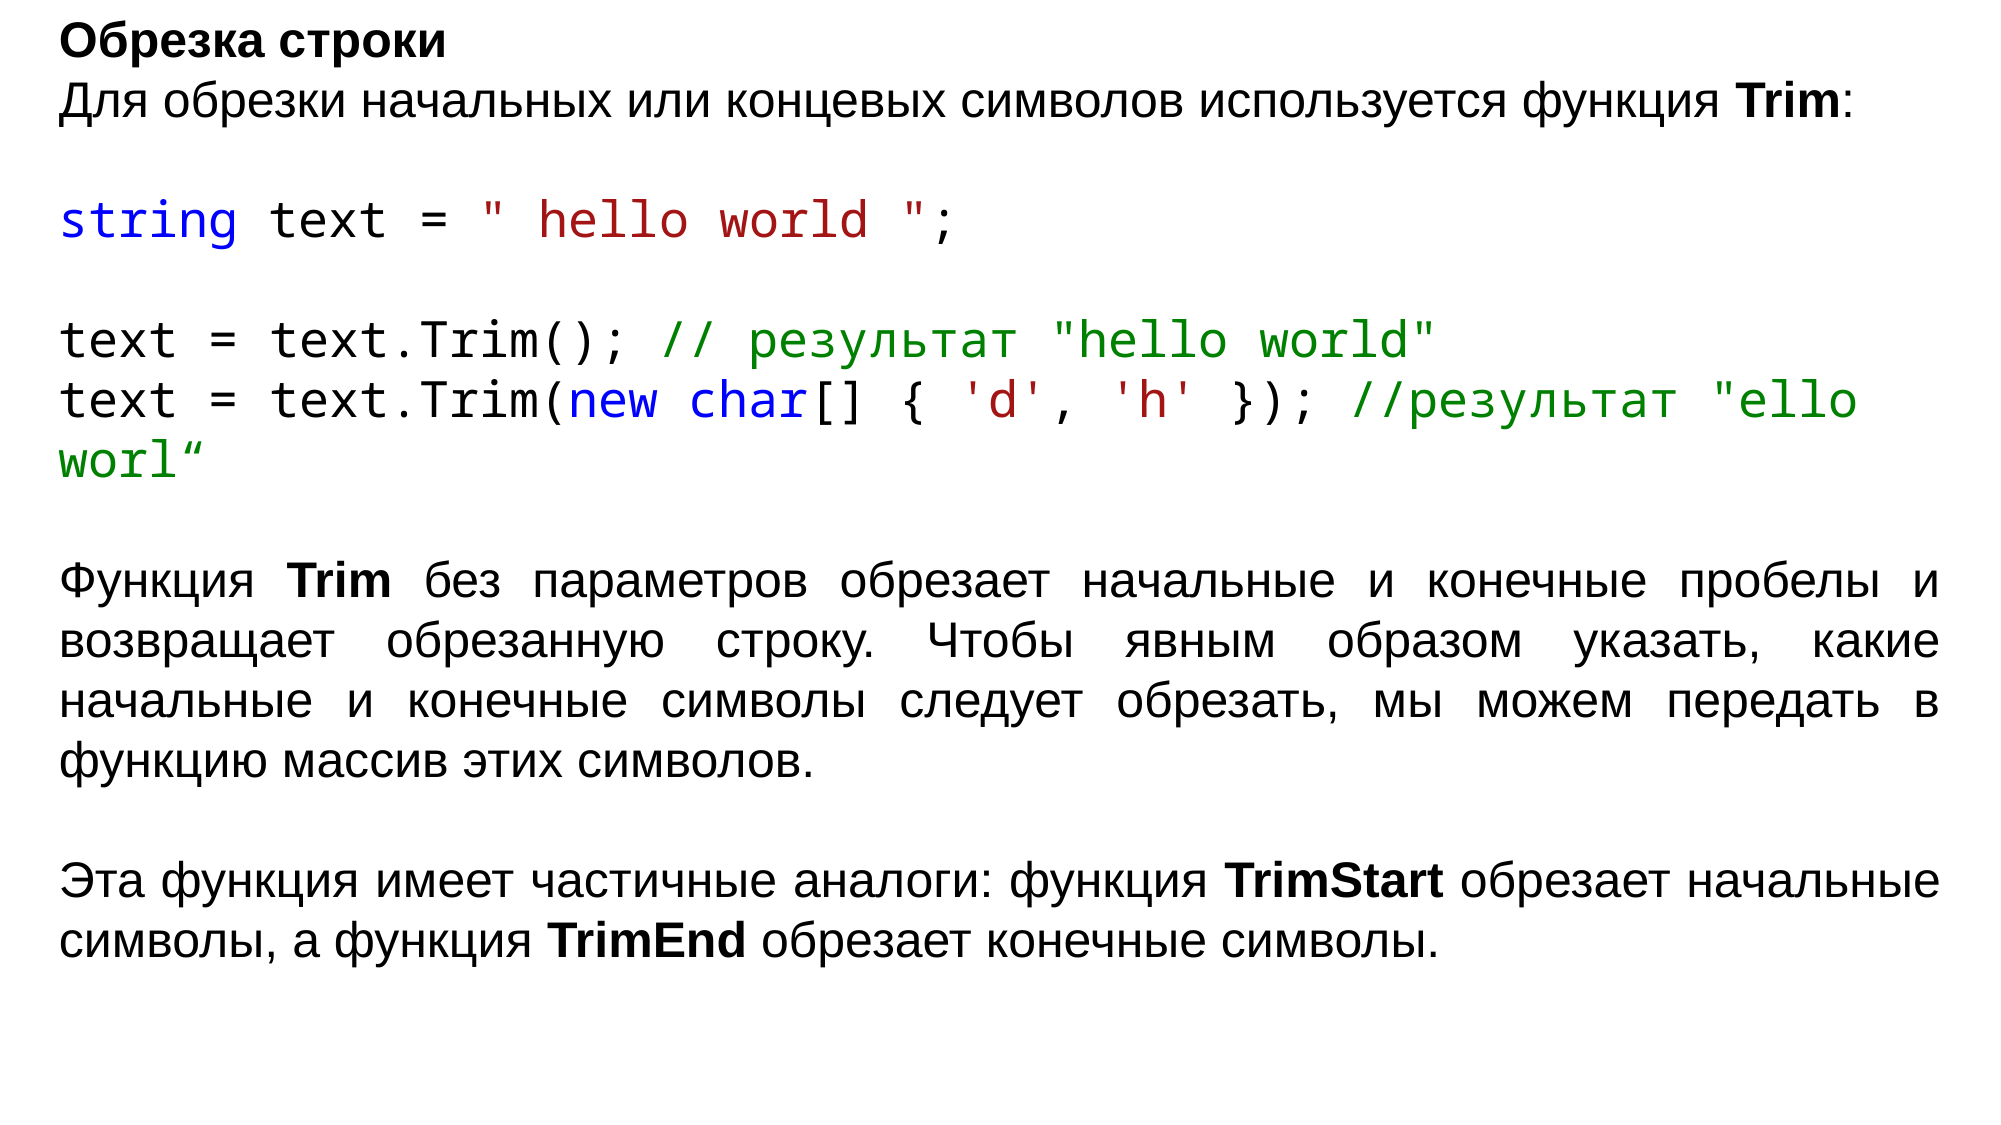

Обрезка строки
Для обрезки начальных или концевых символов используется функция Trim:

string text = " hello world ";

text = text.Trim(); // результат "hello world"
text = text.Trim(new char[] { 'd', 'h' }); //результат "ello worl“

Функция Trim без параметров обрезает начальные и конечные пробелы и возвращает обрезанную строку. Чтобы явным образом указать, какие начальные и конечные символы следует обрезать, мы можем передать в функцию массив этих символов.

Эта функция имеет частичные аналоги: функция TrimStart обрезает начальные символы, а функция TrimEnd обрезает конечные символы.